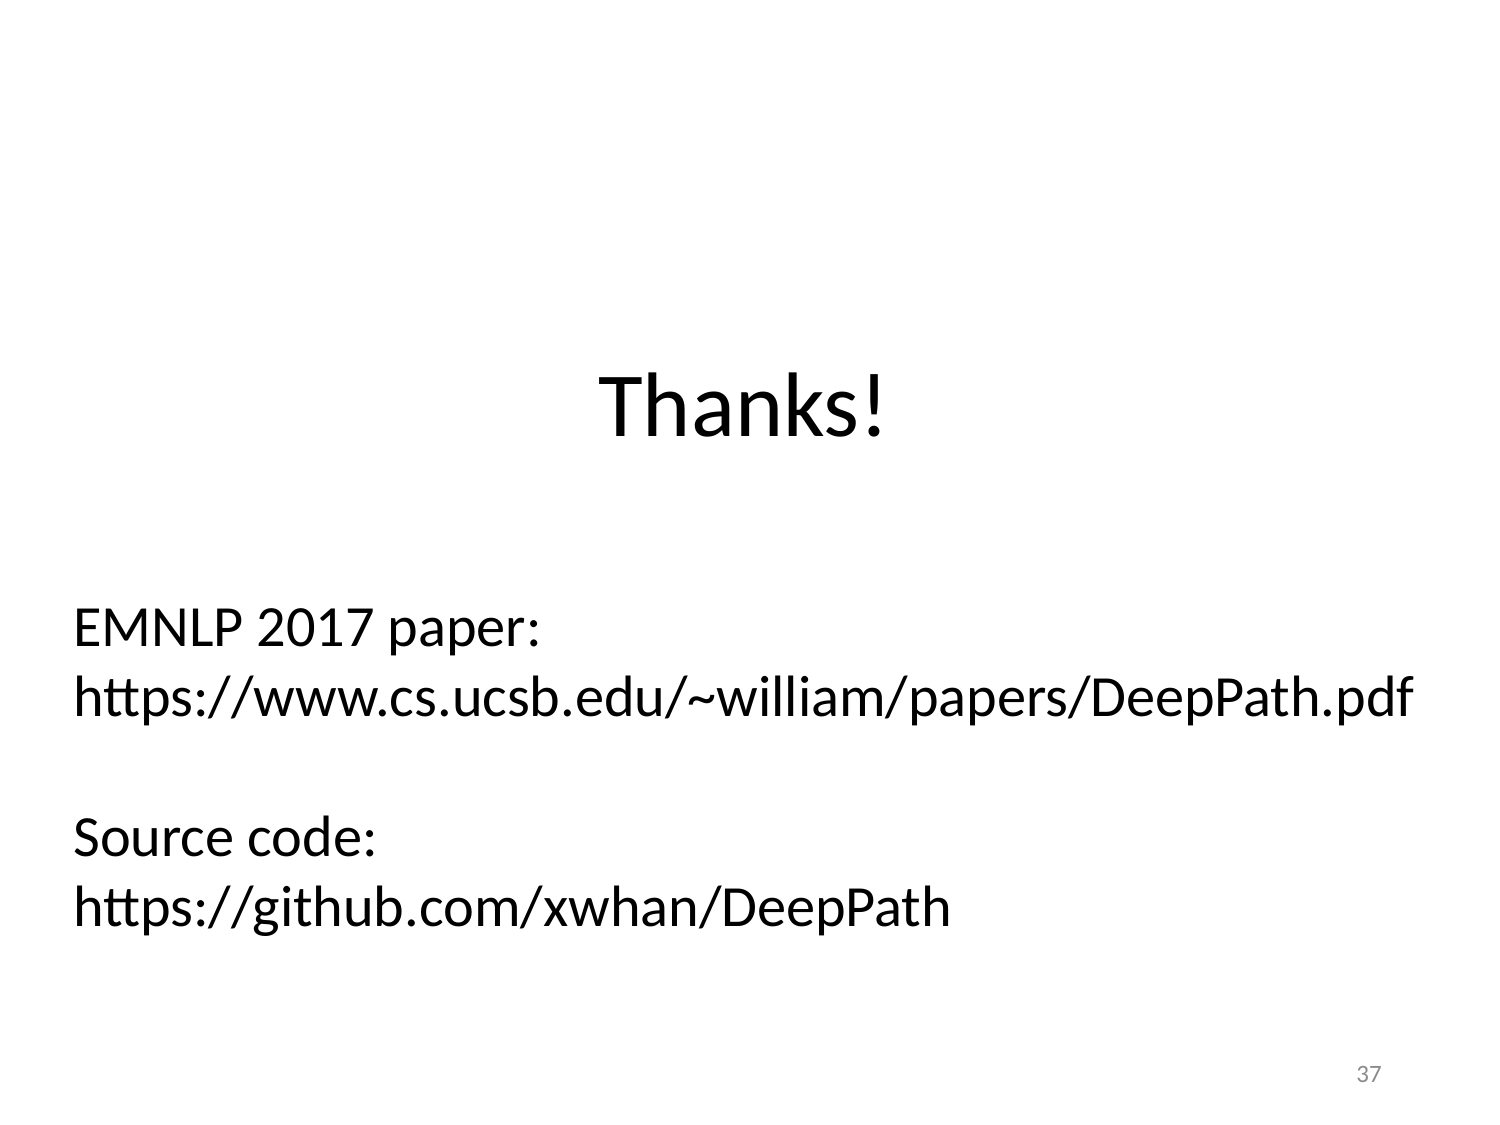

Thanks!
EMNLP 2017 paper:
https://www.cs.ucsb.edu/~william/papers/DeepPath.pdf

Source code:
https://github.com/xwhan/DeepPath
37